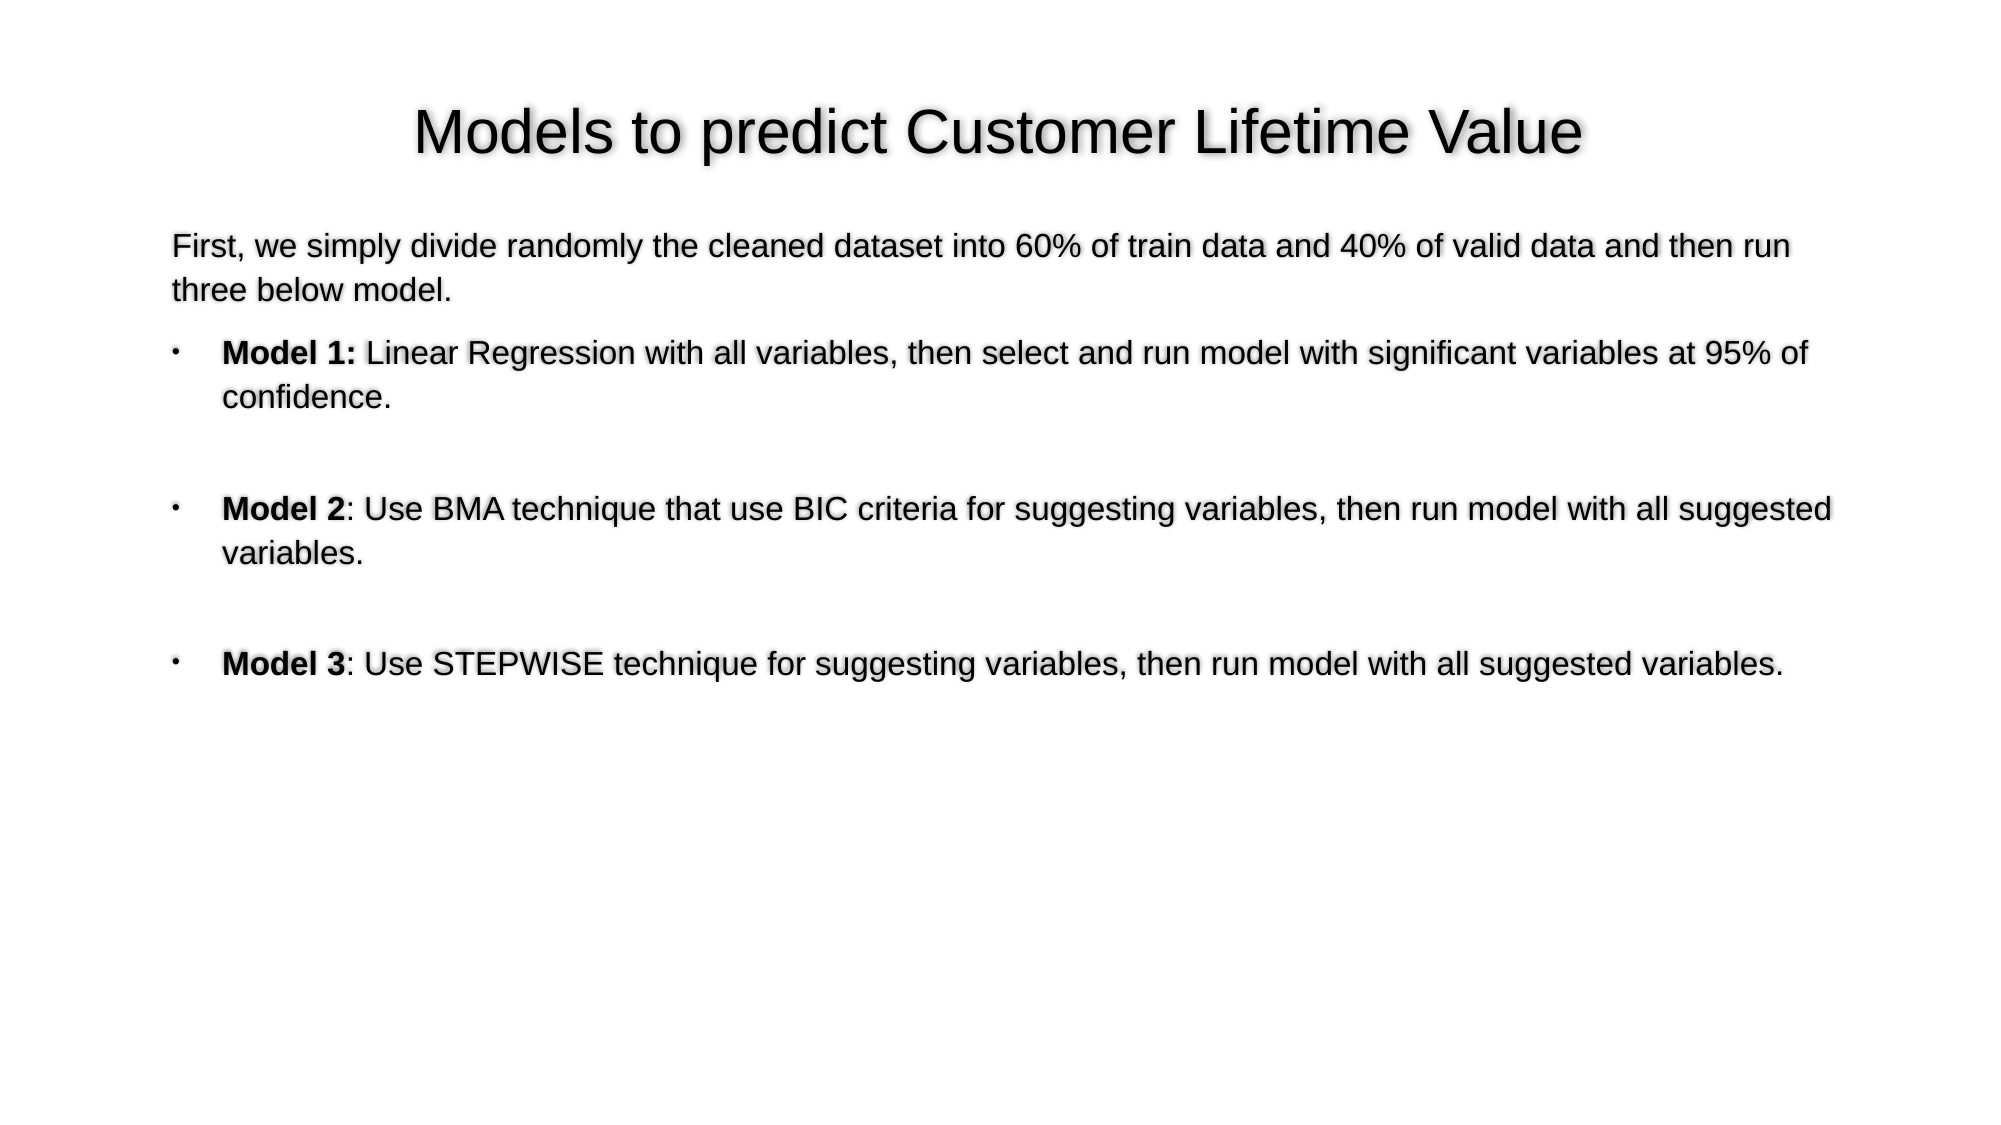

# Models to predict Customer Lifetime Value
First, we simply divide randomly the cleaned dataset into 60% of train data and 40% of valid data and then run three below model.
Model 1: Linear Regression with all variables, then select and run model with significant variables at 95% of confidence.

Model 2: Use BMA technique that use BIC criteria for suggesting variables, then run model with all suggested variables.

Model 3: Use STEPWISE technique for suggesting variables, then run model with all suggested variables.